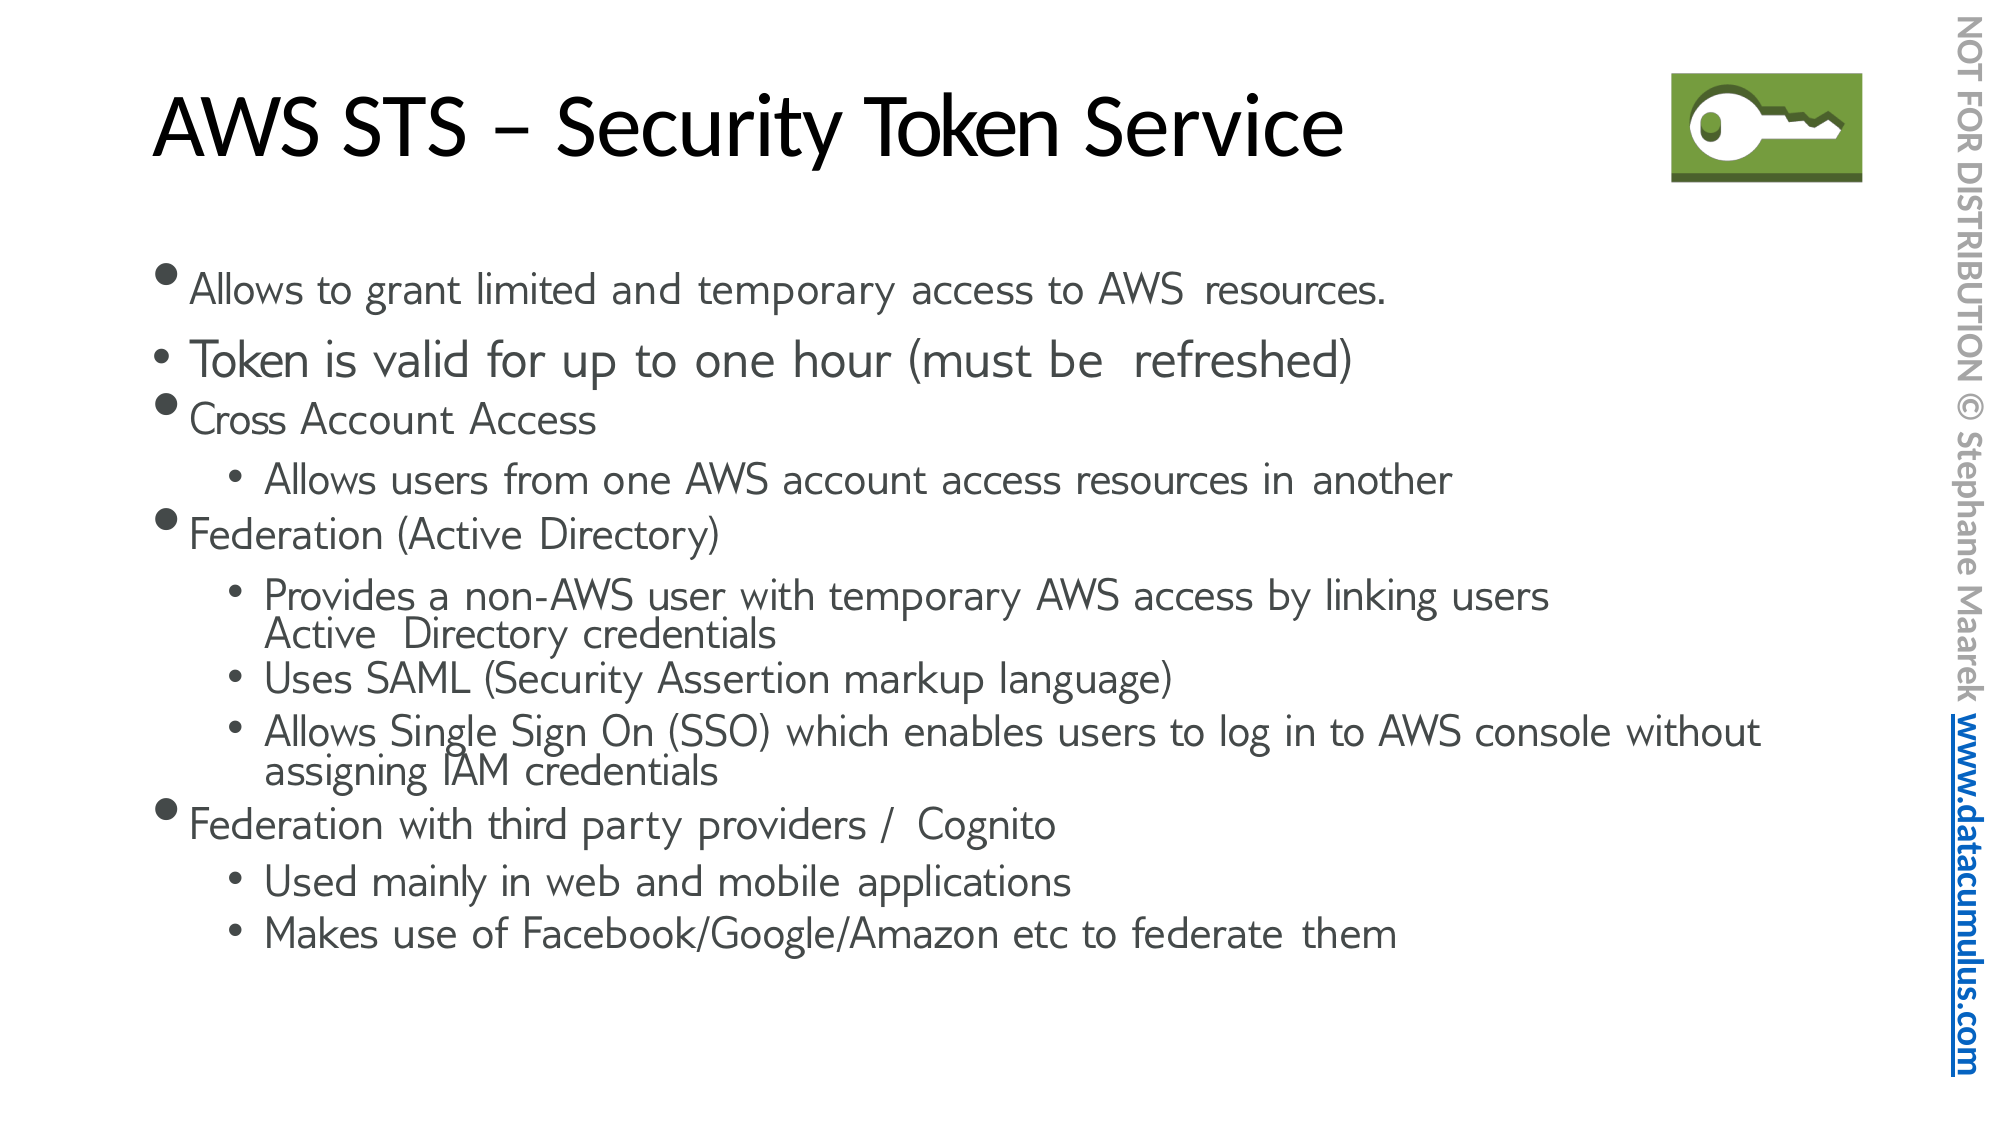

NOT FOR DISTRIBUTION © Stephane Maarek www.datacumulus.com
# AWS STS – Security Token Service

Allows to grant limited and temporary access to AWS resources.
Token is valid for up to one hour (must be refreshed)
Cross Account Access
Allows users from one AWS account access resources in another
Federation (Active Directory)
Provides a non-AWS user with temporary AWS access by linking users Active  Directory credentials
Uses SAML (Security Assertion markup language)
Allows Single Sign On (SSO) which enables users to log in to AWS console without  assigning IAM credentials
Federation with third party providers / Cognito
Used mainly in web and mobile applications
Makes use of Facebook/Google/Amazon etc to federate them
© Stephane Maarek